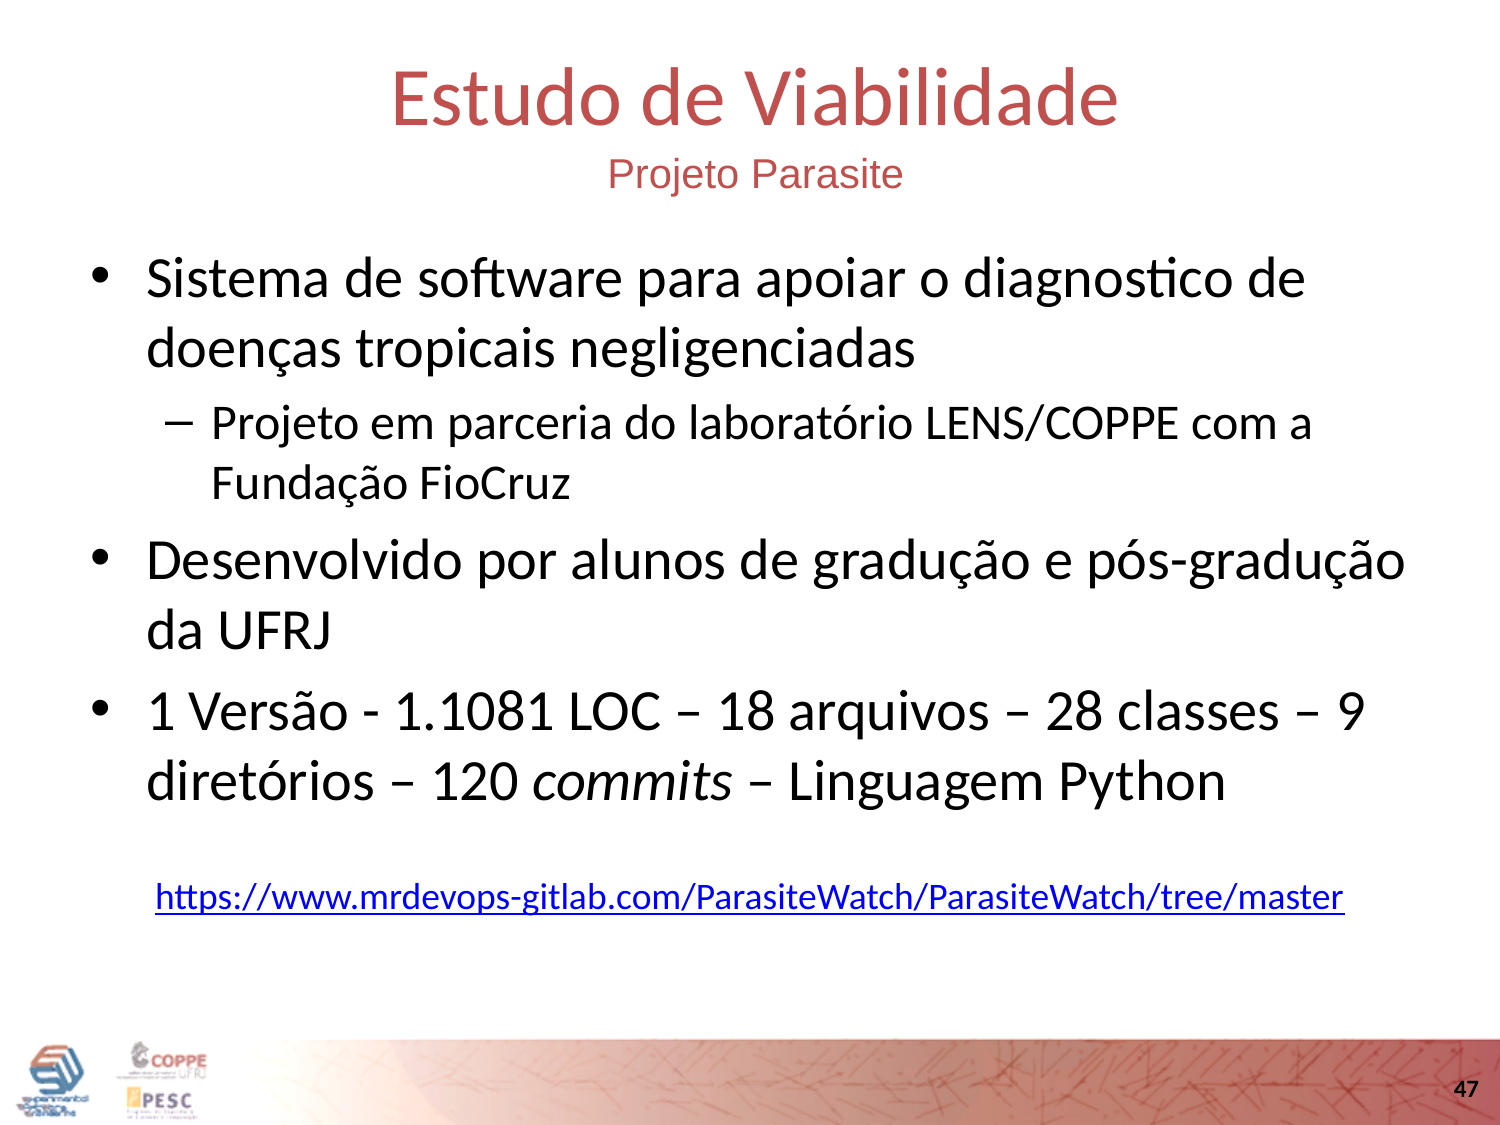

Estudo de Viabilidade

Projeto Parasite
Sistema de software para apoiar o diagnostico de doenças tropicais negligenciadas
Projeto em parceria do laboratório LENS/COPPE com a Fundação FioCruz
Desenvolvido por alunos de gradução e pós-gradução da UFRJ
1 Versão - 1.1081 LOC – 18 arquivos – 28 classes – 9 diretórios – 120 commits – Linguagem Python

https://www.mrdevops-gitlab.com/ParasiteWatch/ParasiteWatch/tree/master